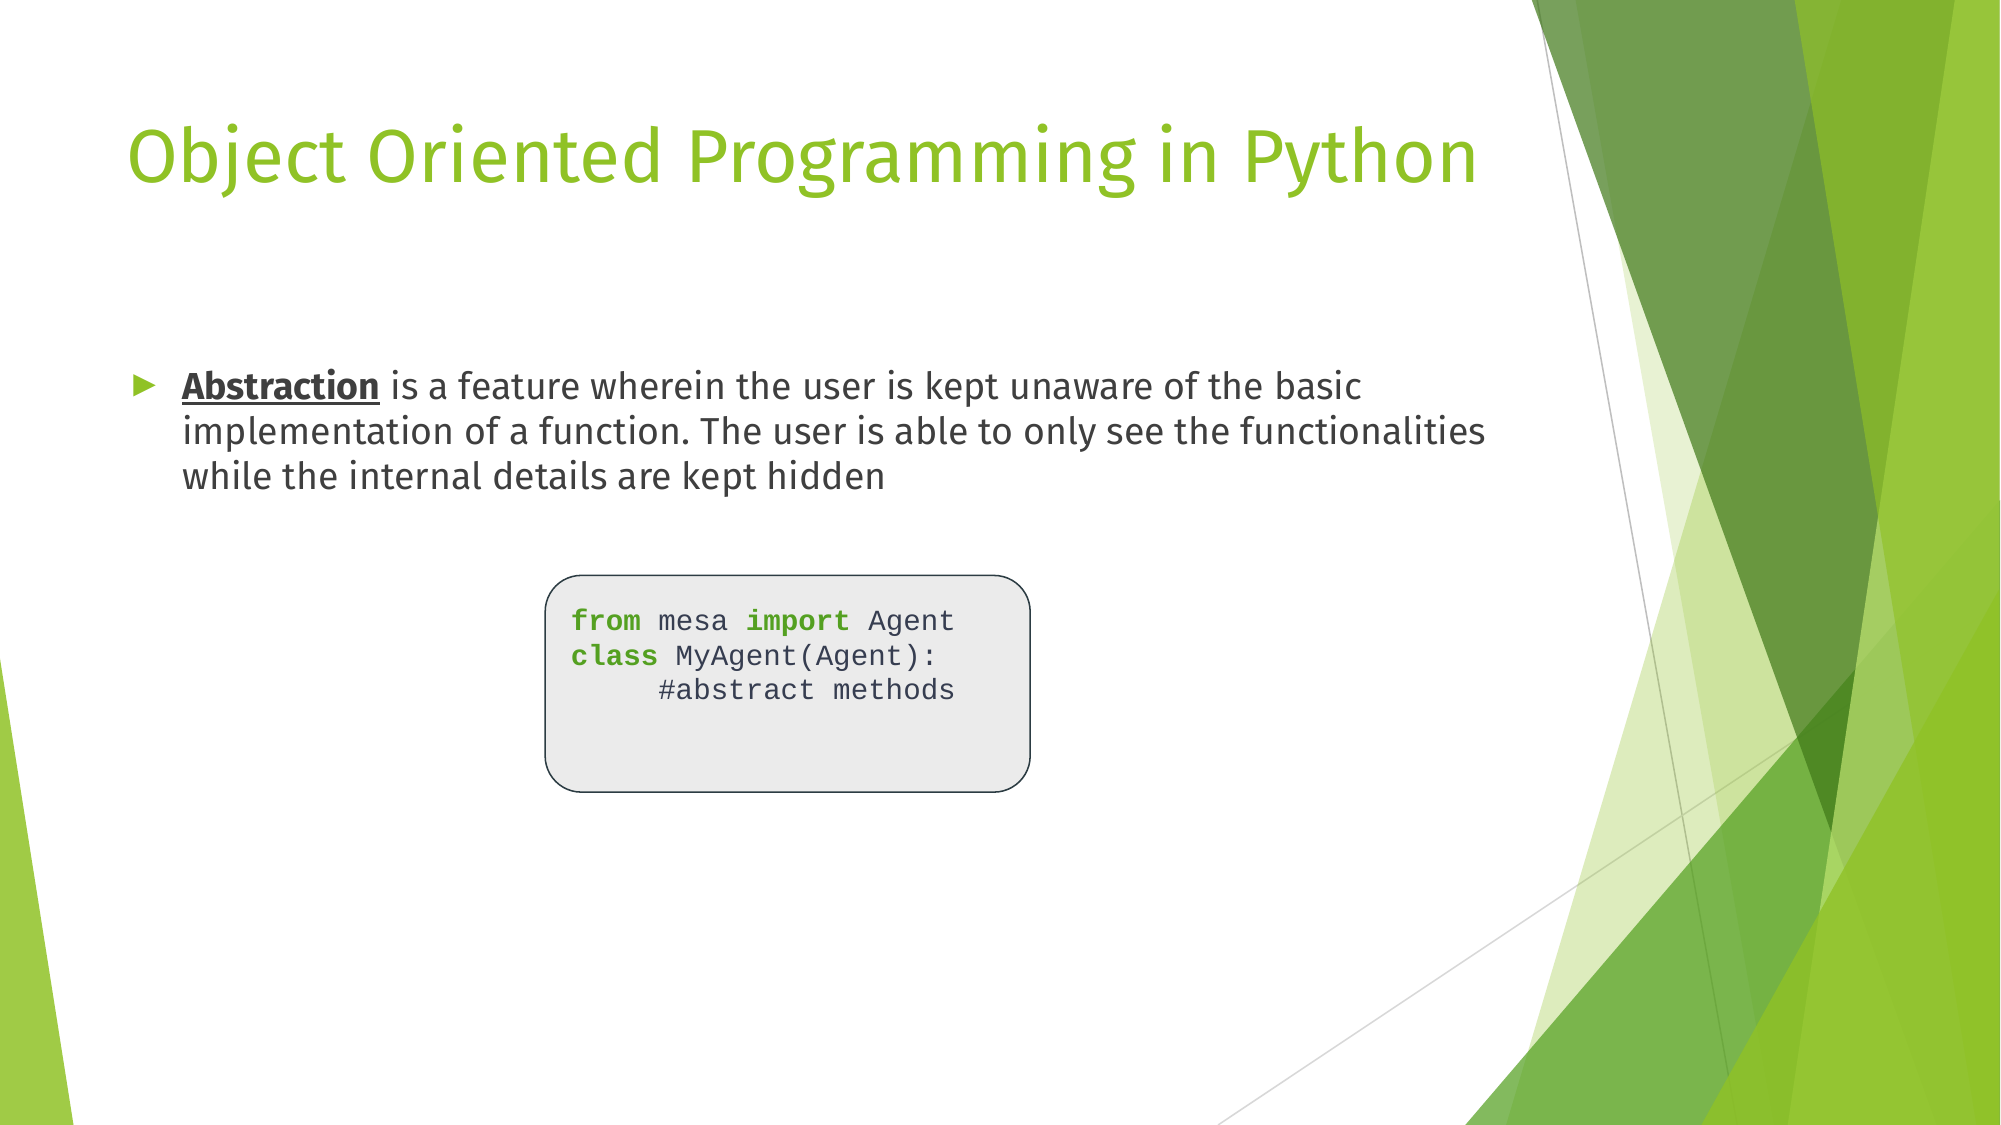

# Object Oriented Programming in Python

Abstraction is a feature wherein the user is kept unaware of the basic implementation of a function. The user is able to only see the functionalities while the internal details are kept hidden

from mesa import Agent
class MyAgent(Agent):
     #abstract methods